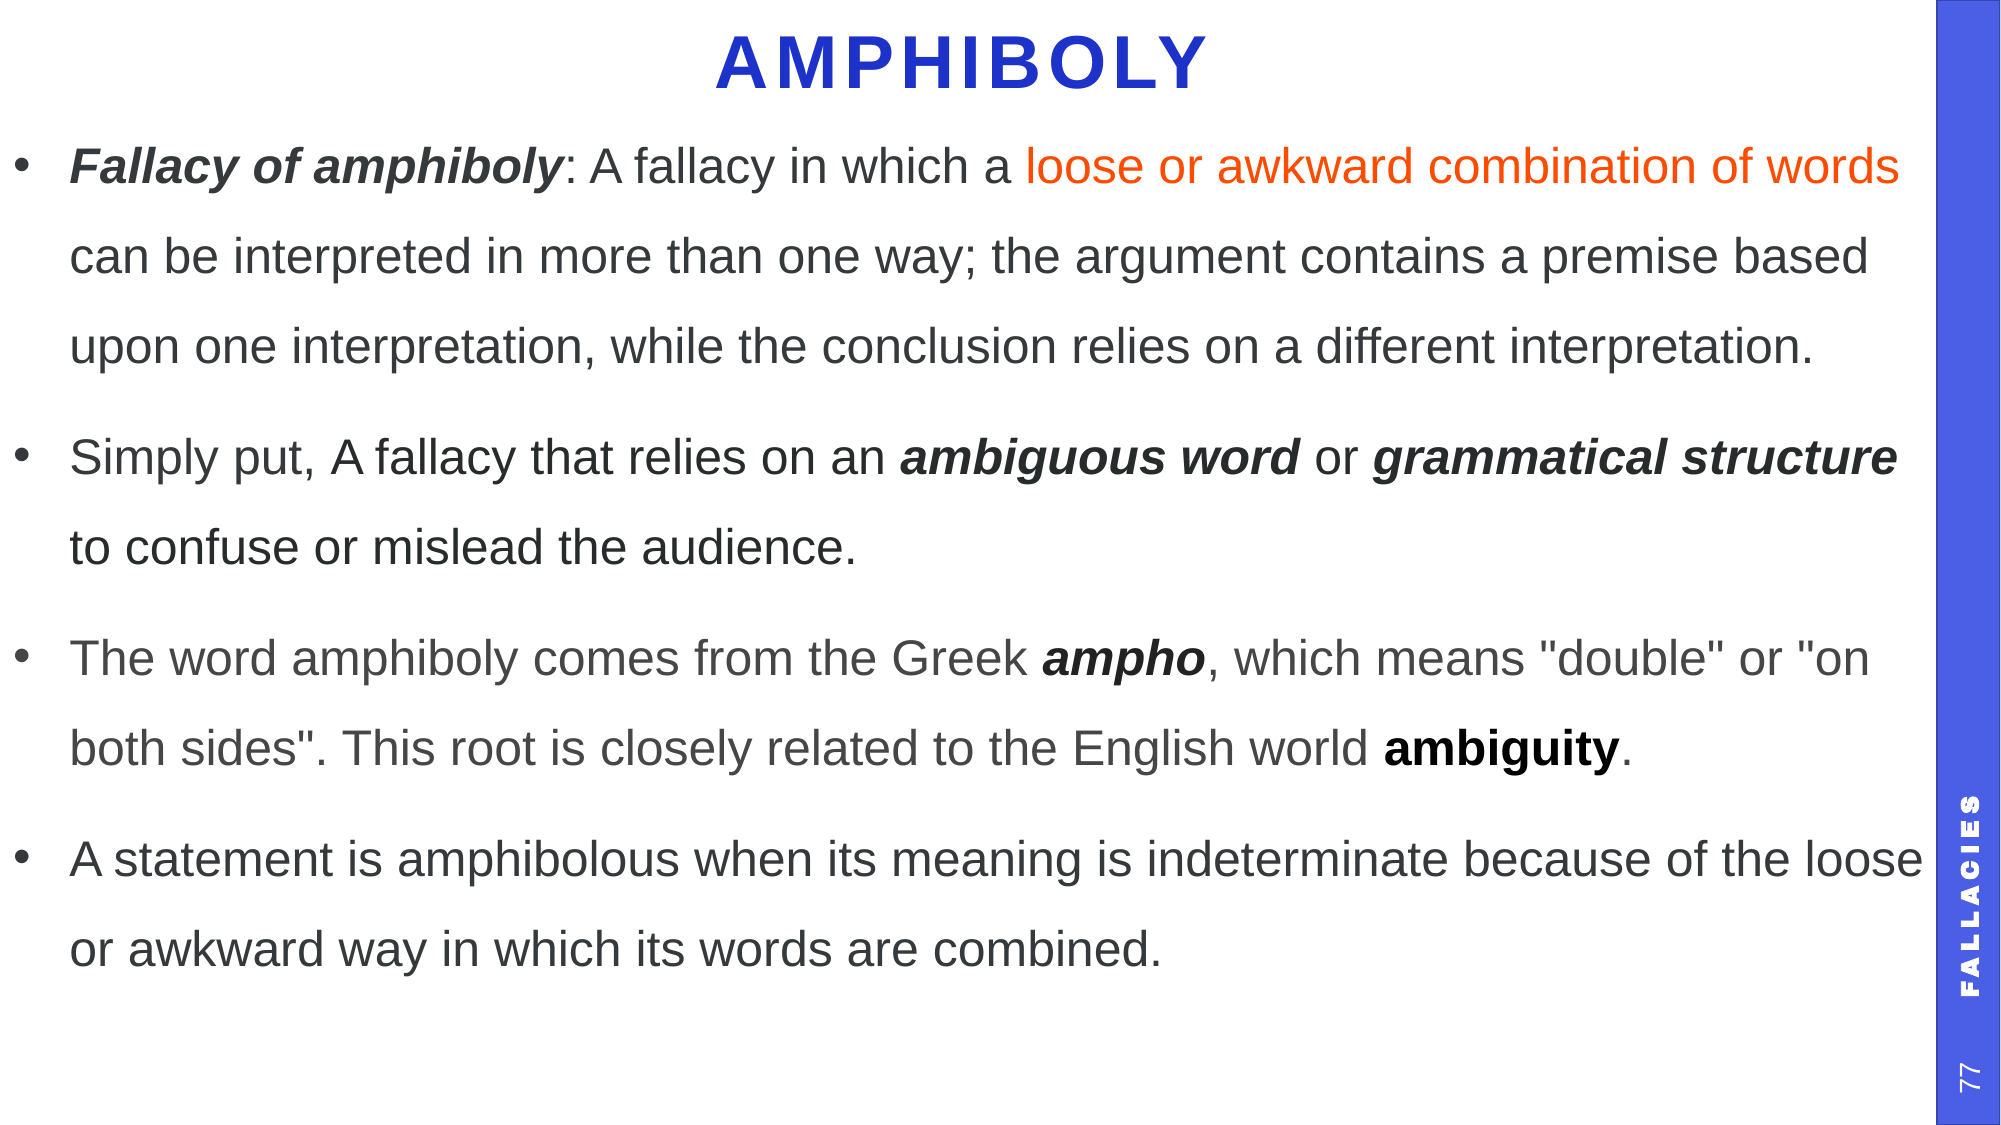

# Amphiboly
Fallacy of amphiboly: A fallacy in which a loose or awkward combination of words can be interpreted in more than one way; the argument contains a premise based upon one interpretation, while the conclusion relies on a different interpretation.
Simply put, A fallacy that relies on an ambiguous word or grammatical structure to confuse or mislead the audience.
The word amphiboly comes from the Greek ampho, which means "double" or "on both sides". This root is closely related to the English world ambiguity.
A statement is amphibolous when its meaning is indeterminate because of the loose or awkward way in which its words are combined.

Fallacies
77